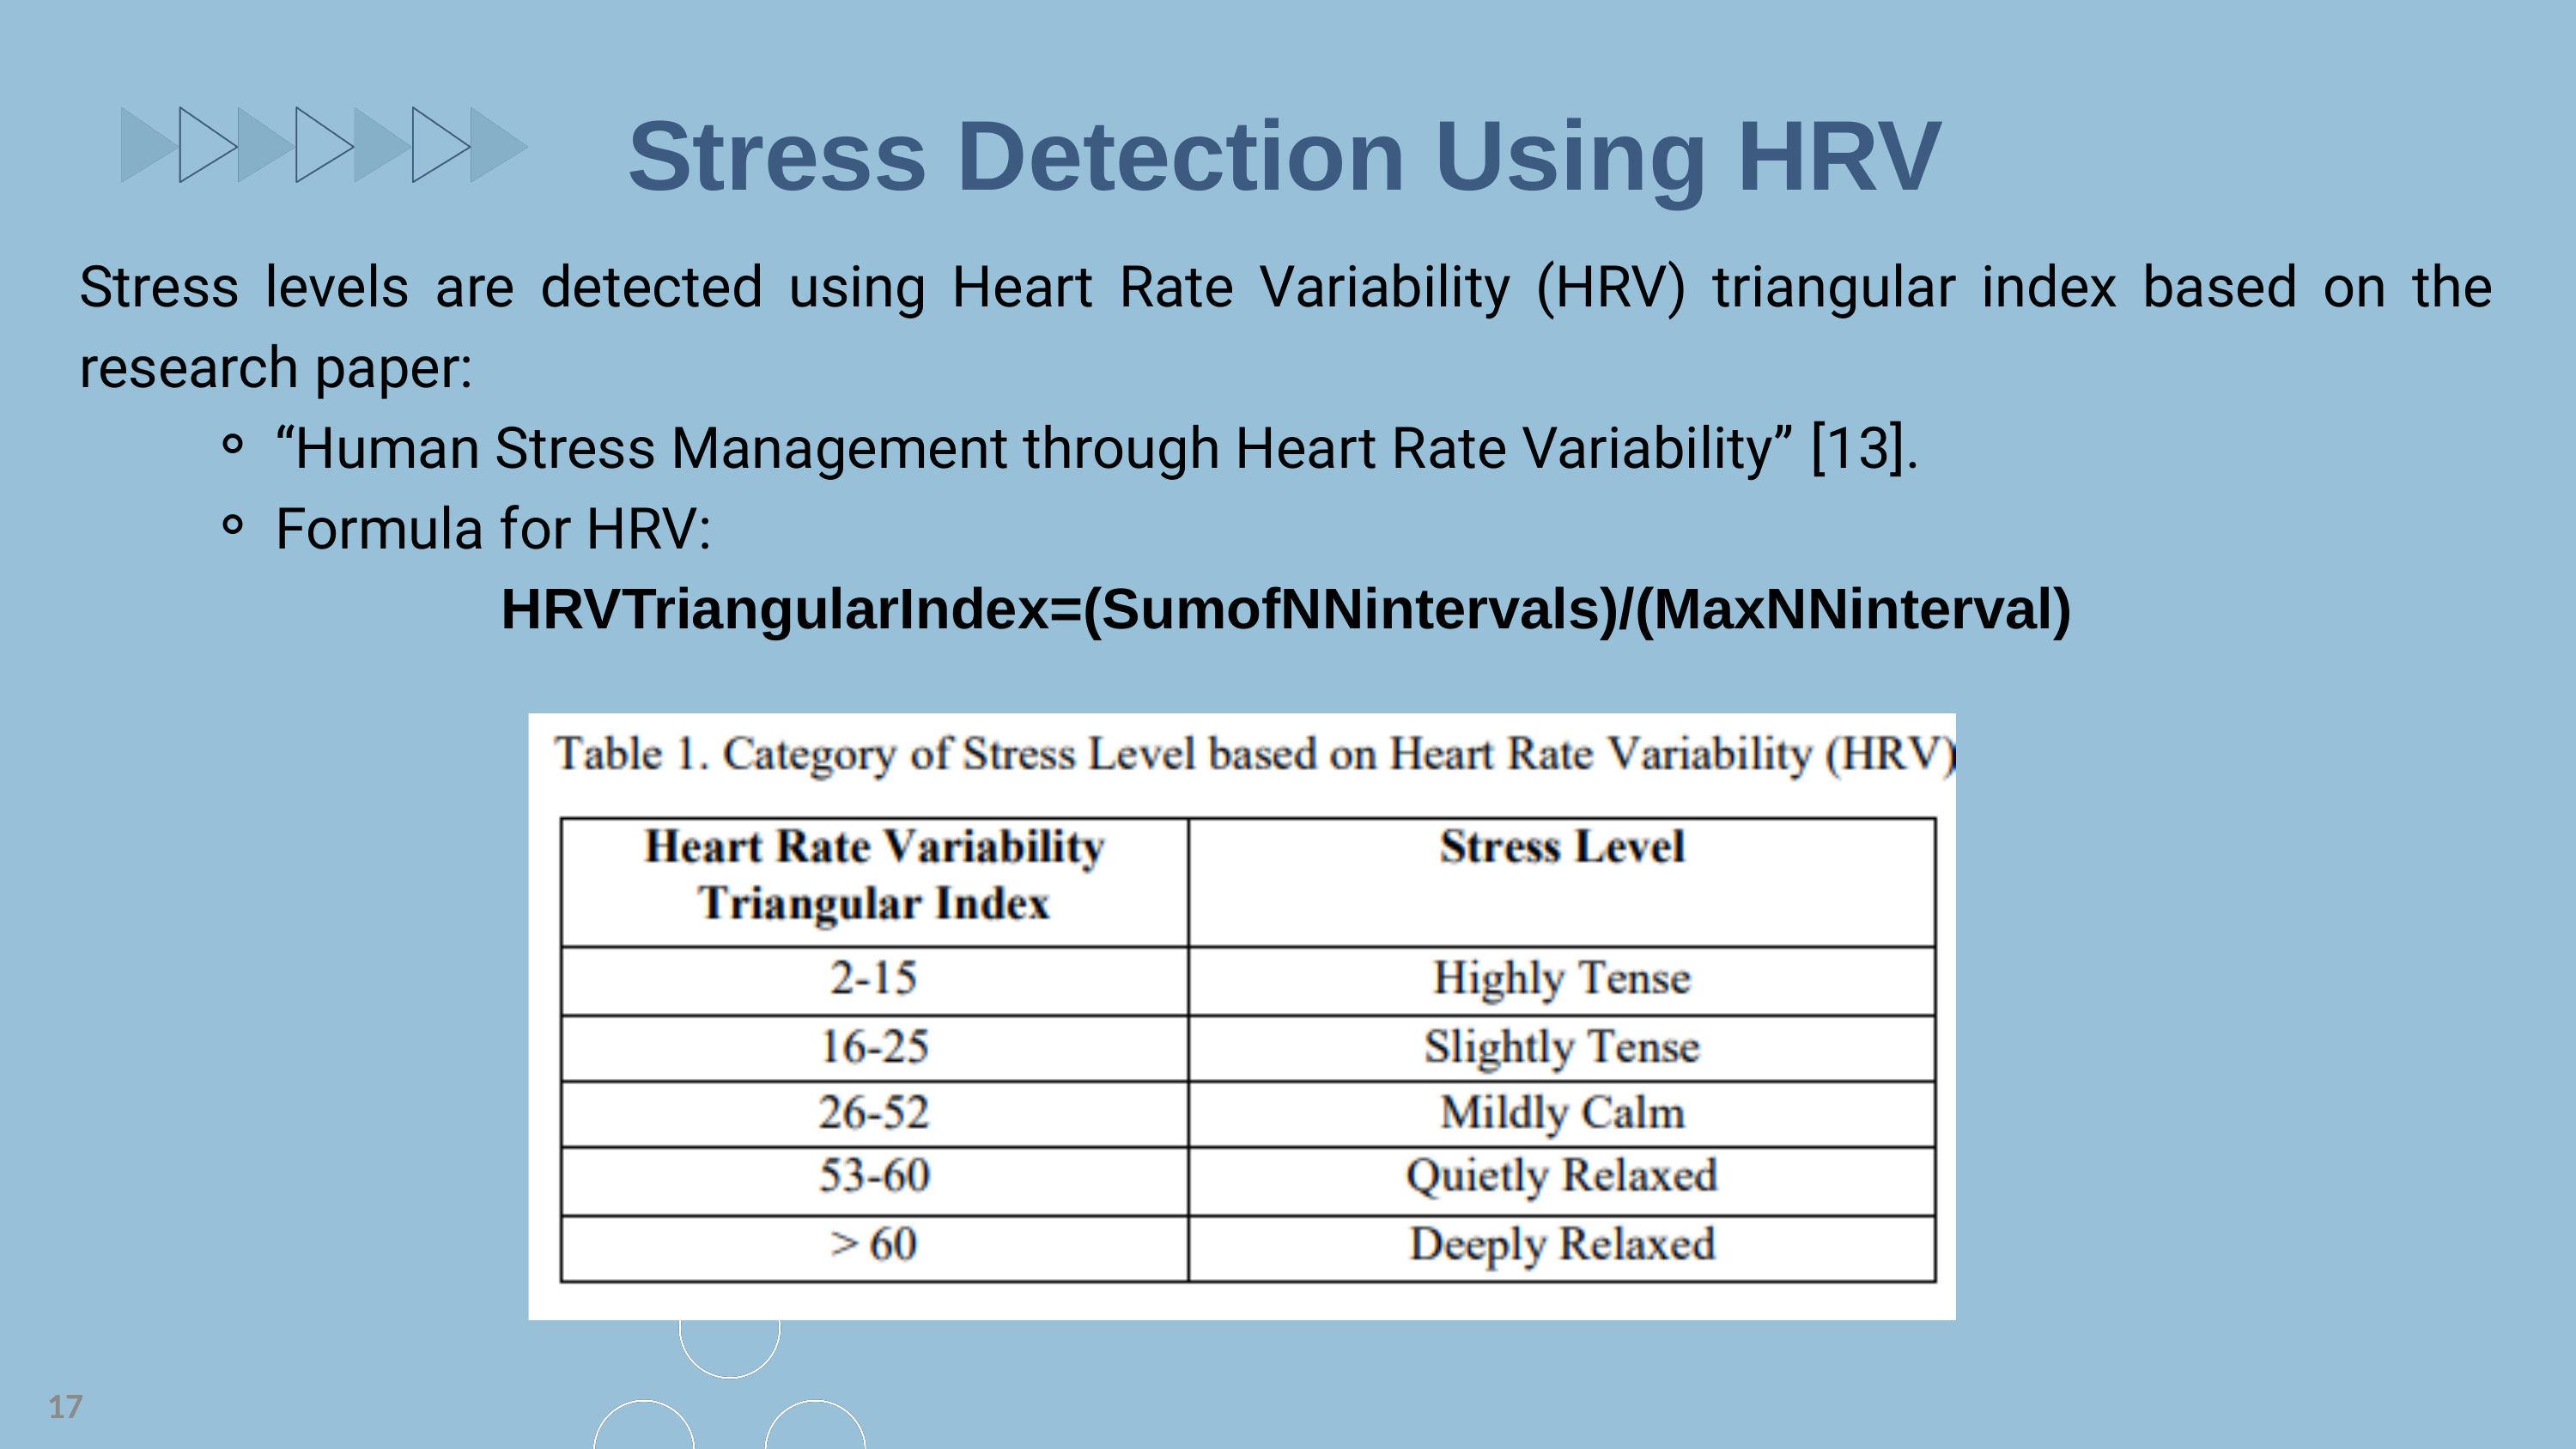

Stress Detection Using HRV

Stress levels are detected using Heart Rate Variability (HRV) triangular index based on the research paper:
“Human Stress Management through Heart Rate Variability”​ [13].
Formula for HRV:
HRVTriangularIndex=(SumofNNintervals)/(MaxNNinterval)

17